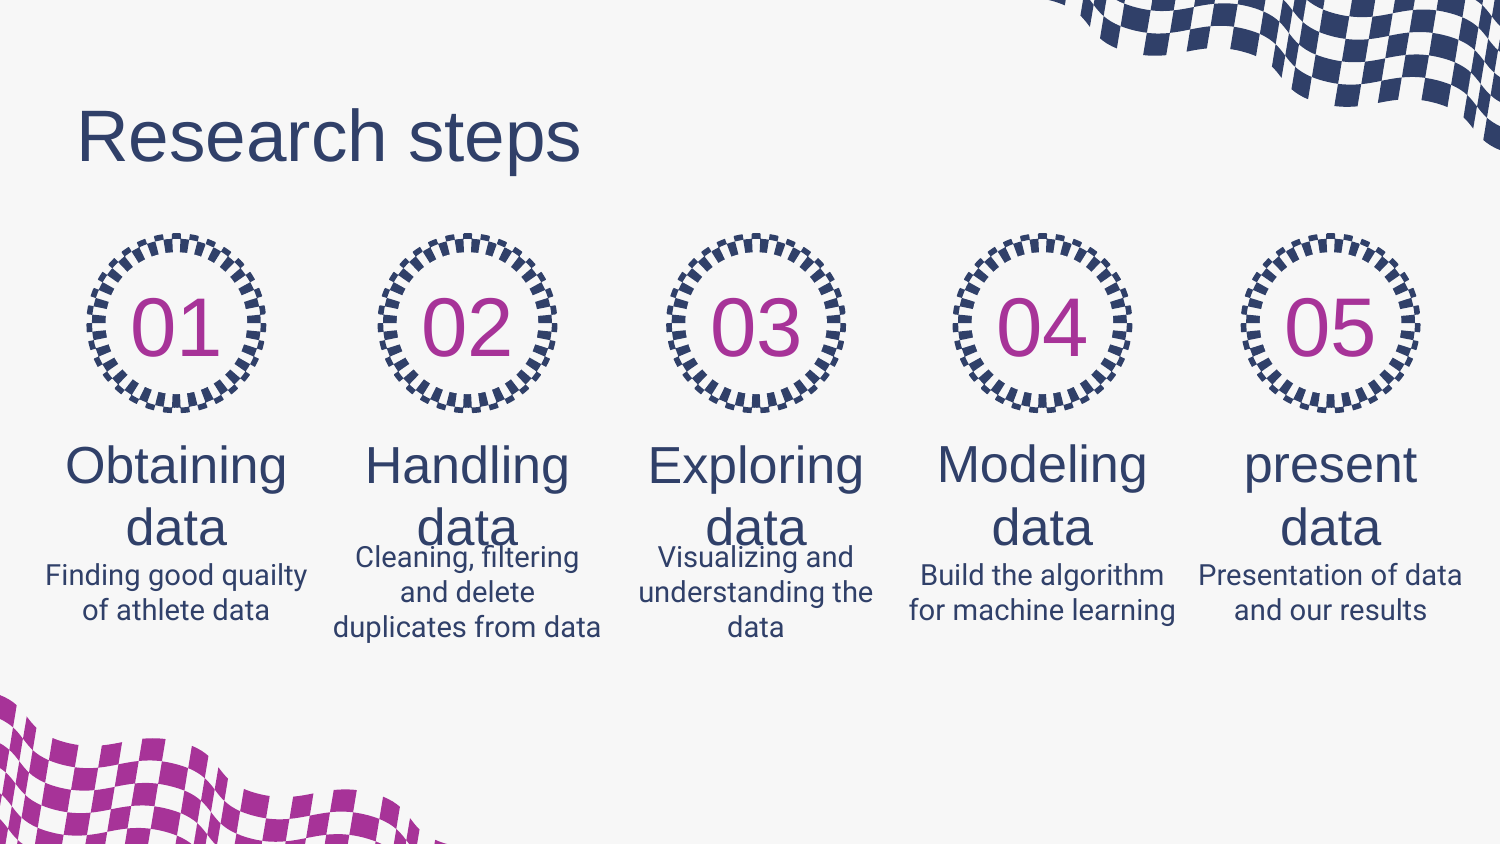

Research steps

05
01
02
03
04
present data
Modeling data
# Obtaining data
Handling data
Exploring data
Presentation of data and our results
Build the algorithm for machine learning
Finding good quailty of athlete data
Cleaning, filtering and delete duplicates from data
Visualizing and understanding the data